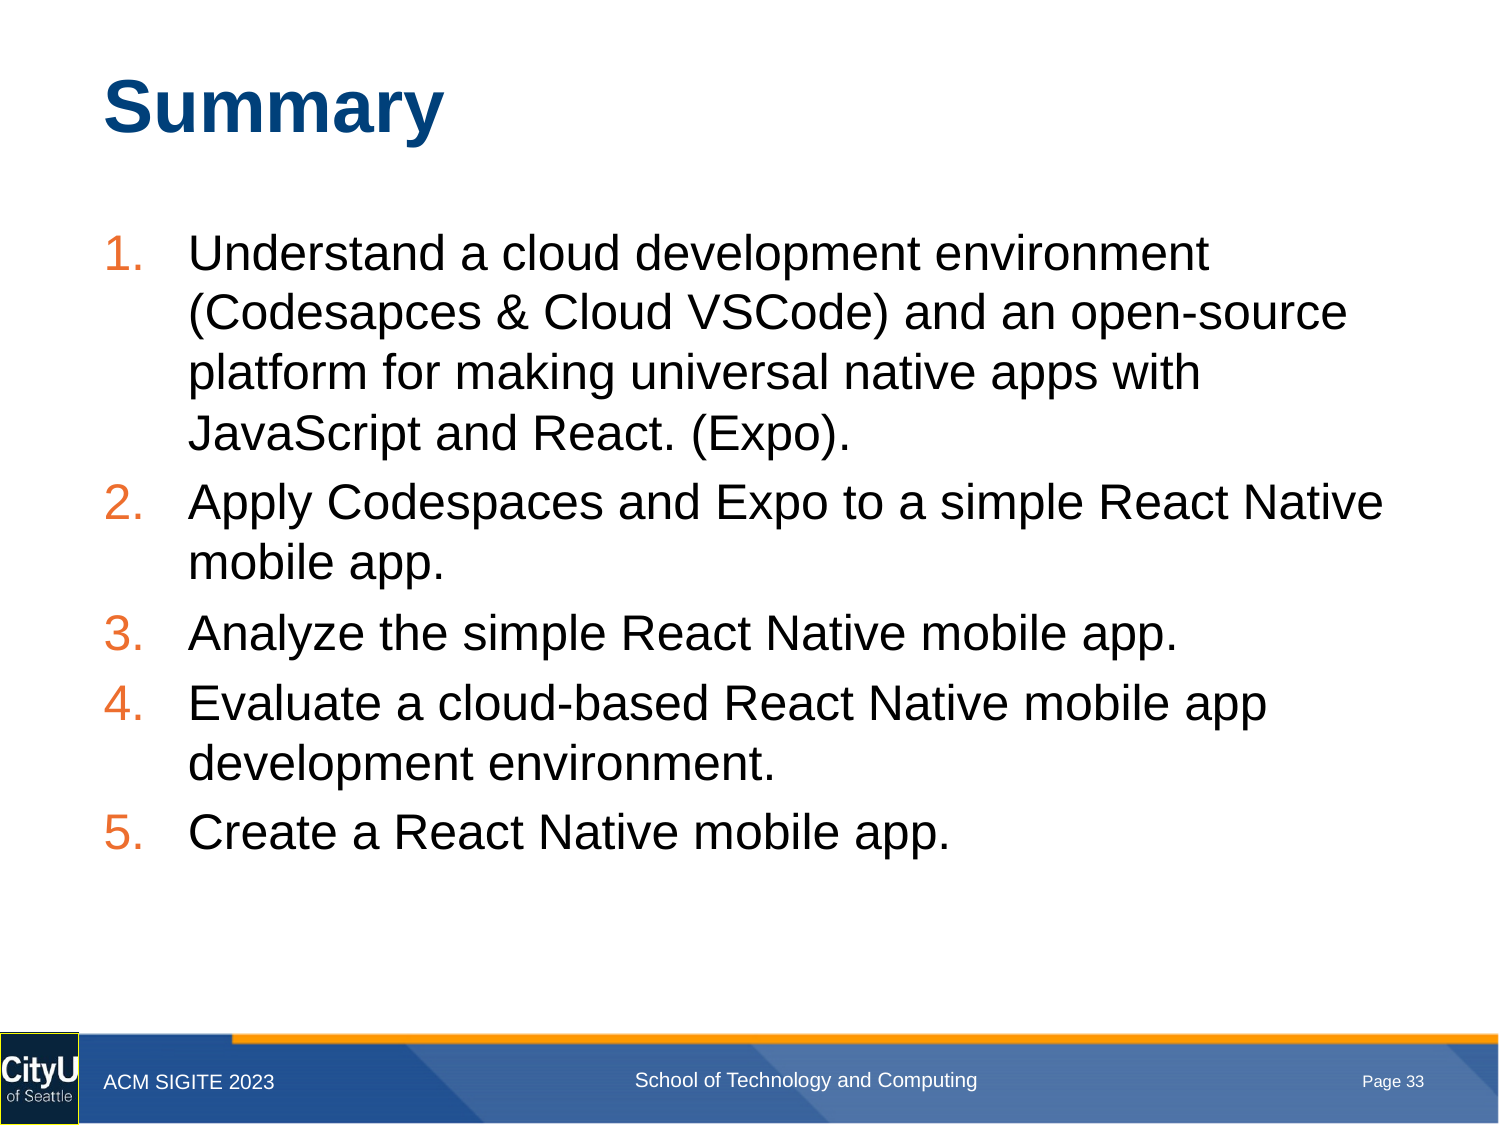

# Summary
Understand a cloud development environment (Codesapces & Cloud VSCode) and an open-source platform for making universal native apps with JavaScript and React. (Expo).
Apply Codespaces and Expo to a simple React Native mobile app.
Analyze the simple React Native mobile app.
Evaluate a cloud-based React Native mobile app development environment.
Create a React Native mobile app.